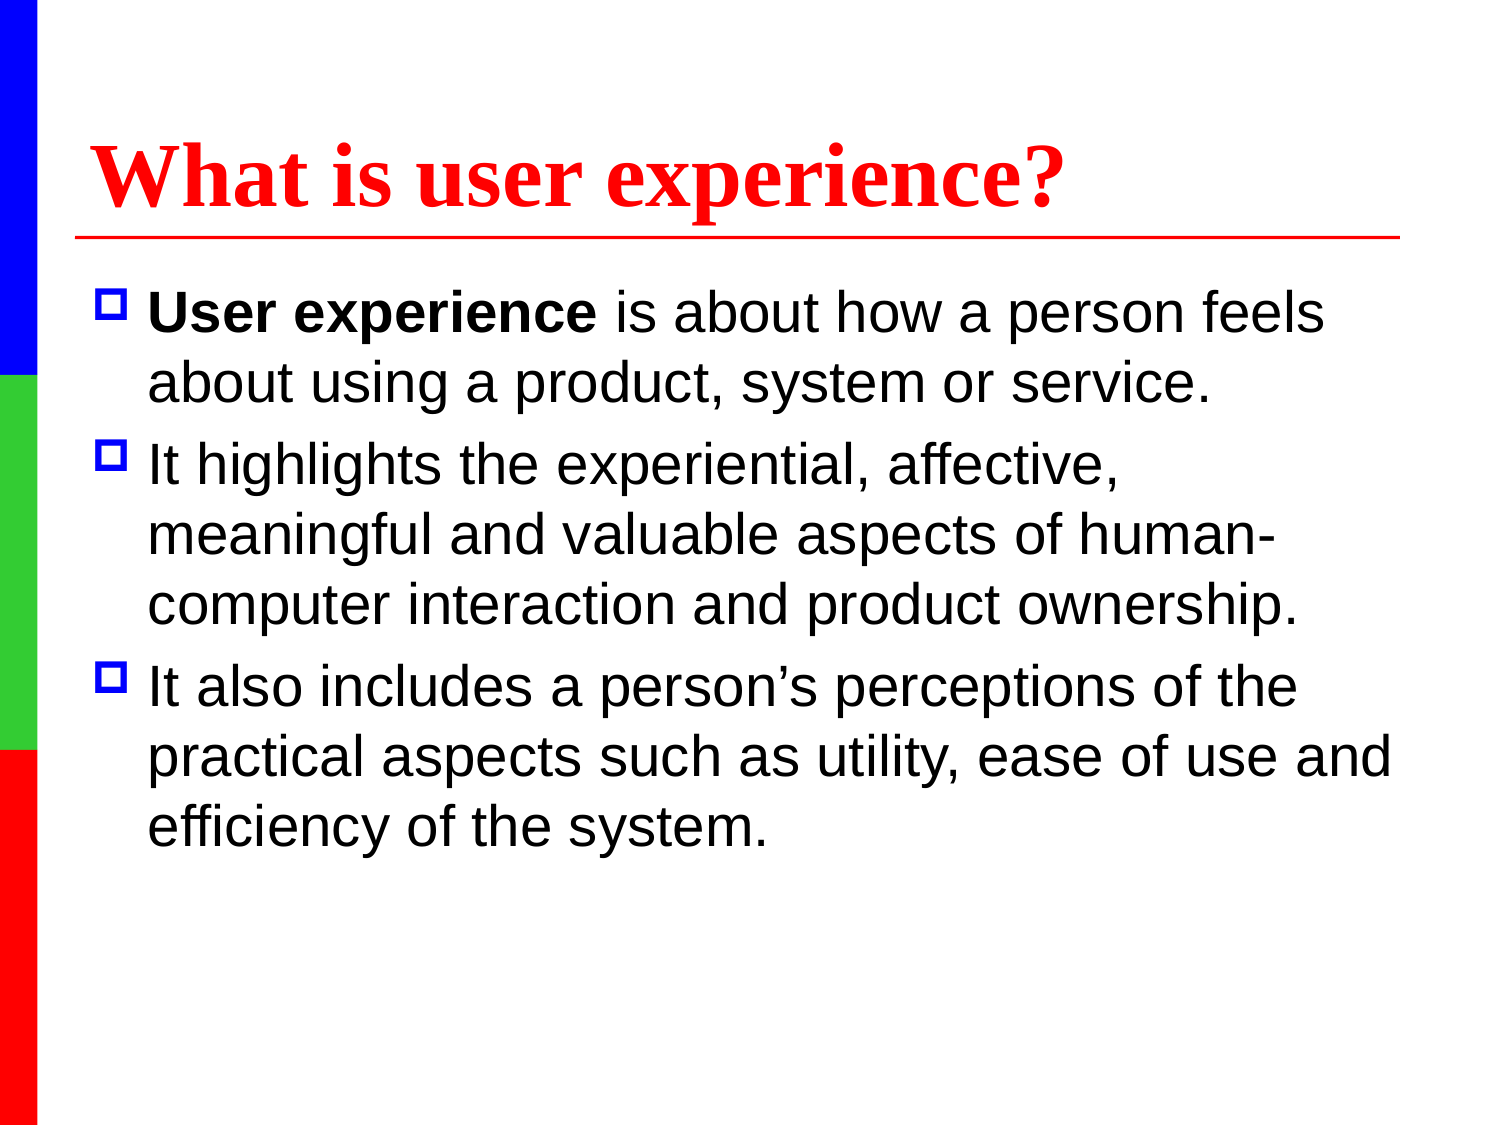

# What is user experience?
User experience is about how a person feels about using a product, system or service.
It highlights the experiential, affective, meaningful and valuable aspects of human-computer interaction and product ownership.
It also includes a person’s perceptions of the practical aspects such as utility, ease of use and efficiency of the system.
40